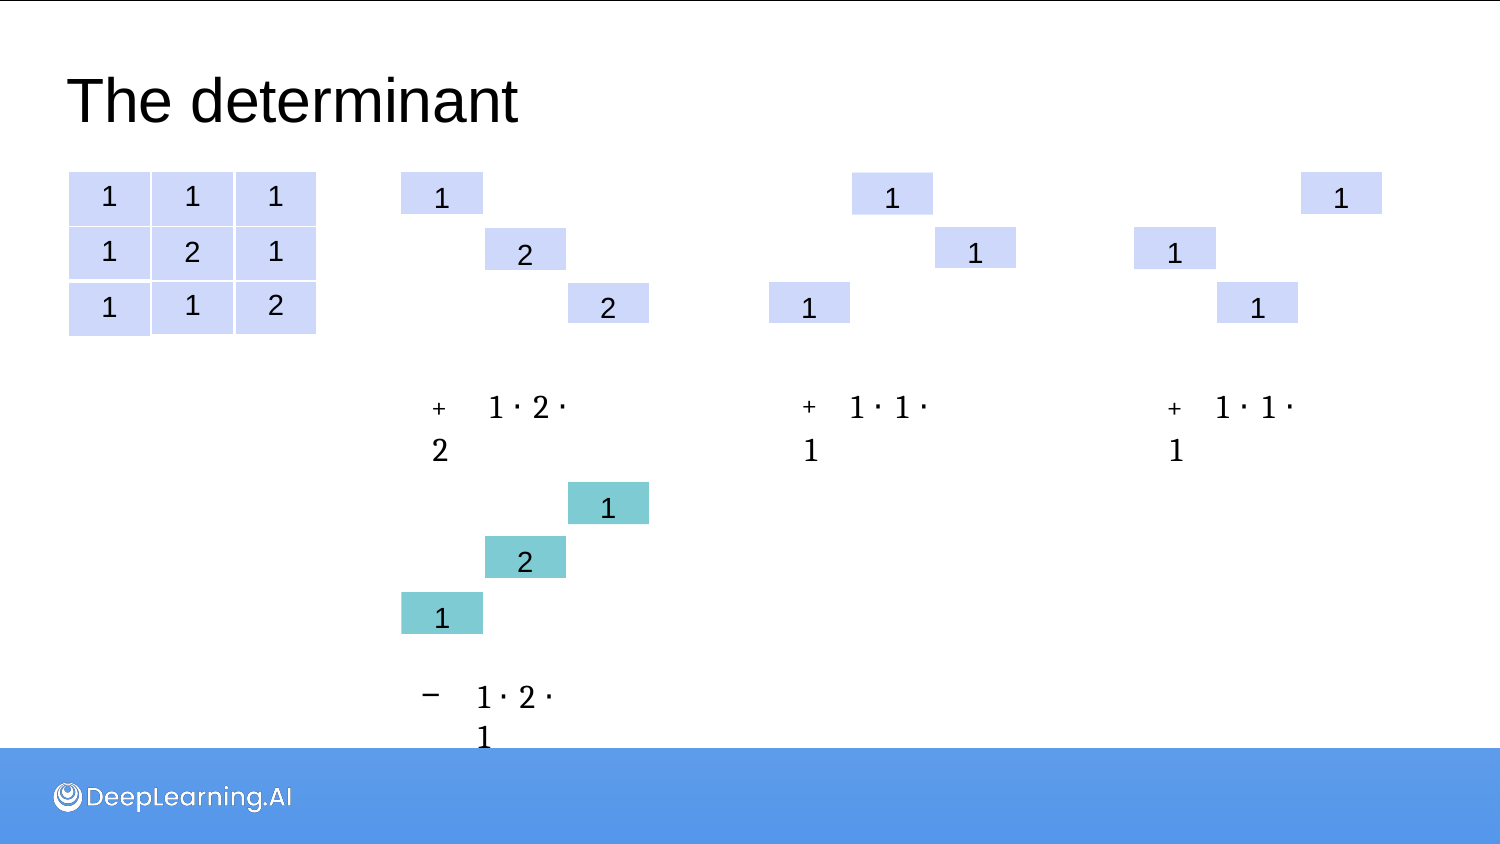

# The determinant

1
1
| 1 | 1 | 1 |
| --- | --- | --- |
| 1 | 2 | 1 |
| 1 | 1 | 2 |
1
1
1

1
1
2
1
1
1
1
2
1
2
+   1 ⋅ 2 ⋅ 2
+  1 ⋅ 1 ⋅ 1
+  1 ⋅ 1 ⋅ 1

1
2

1
−
1 ⋅ 2 ⋅ 1